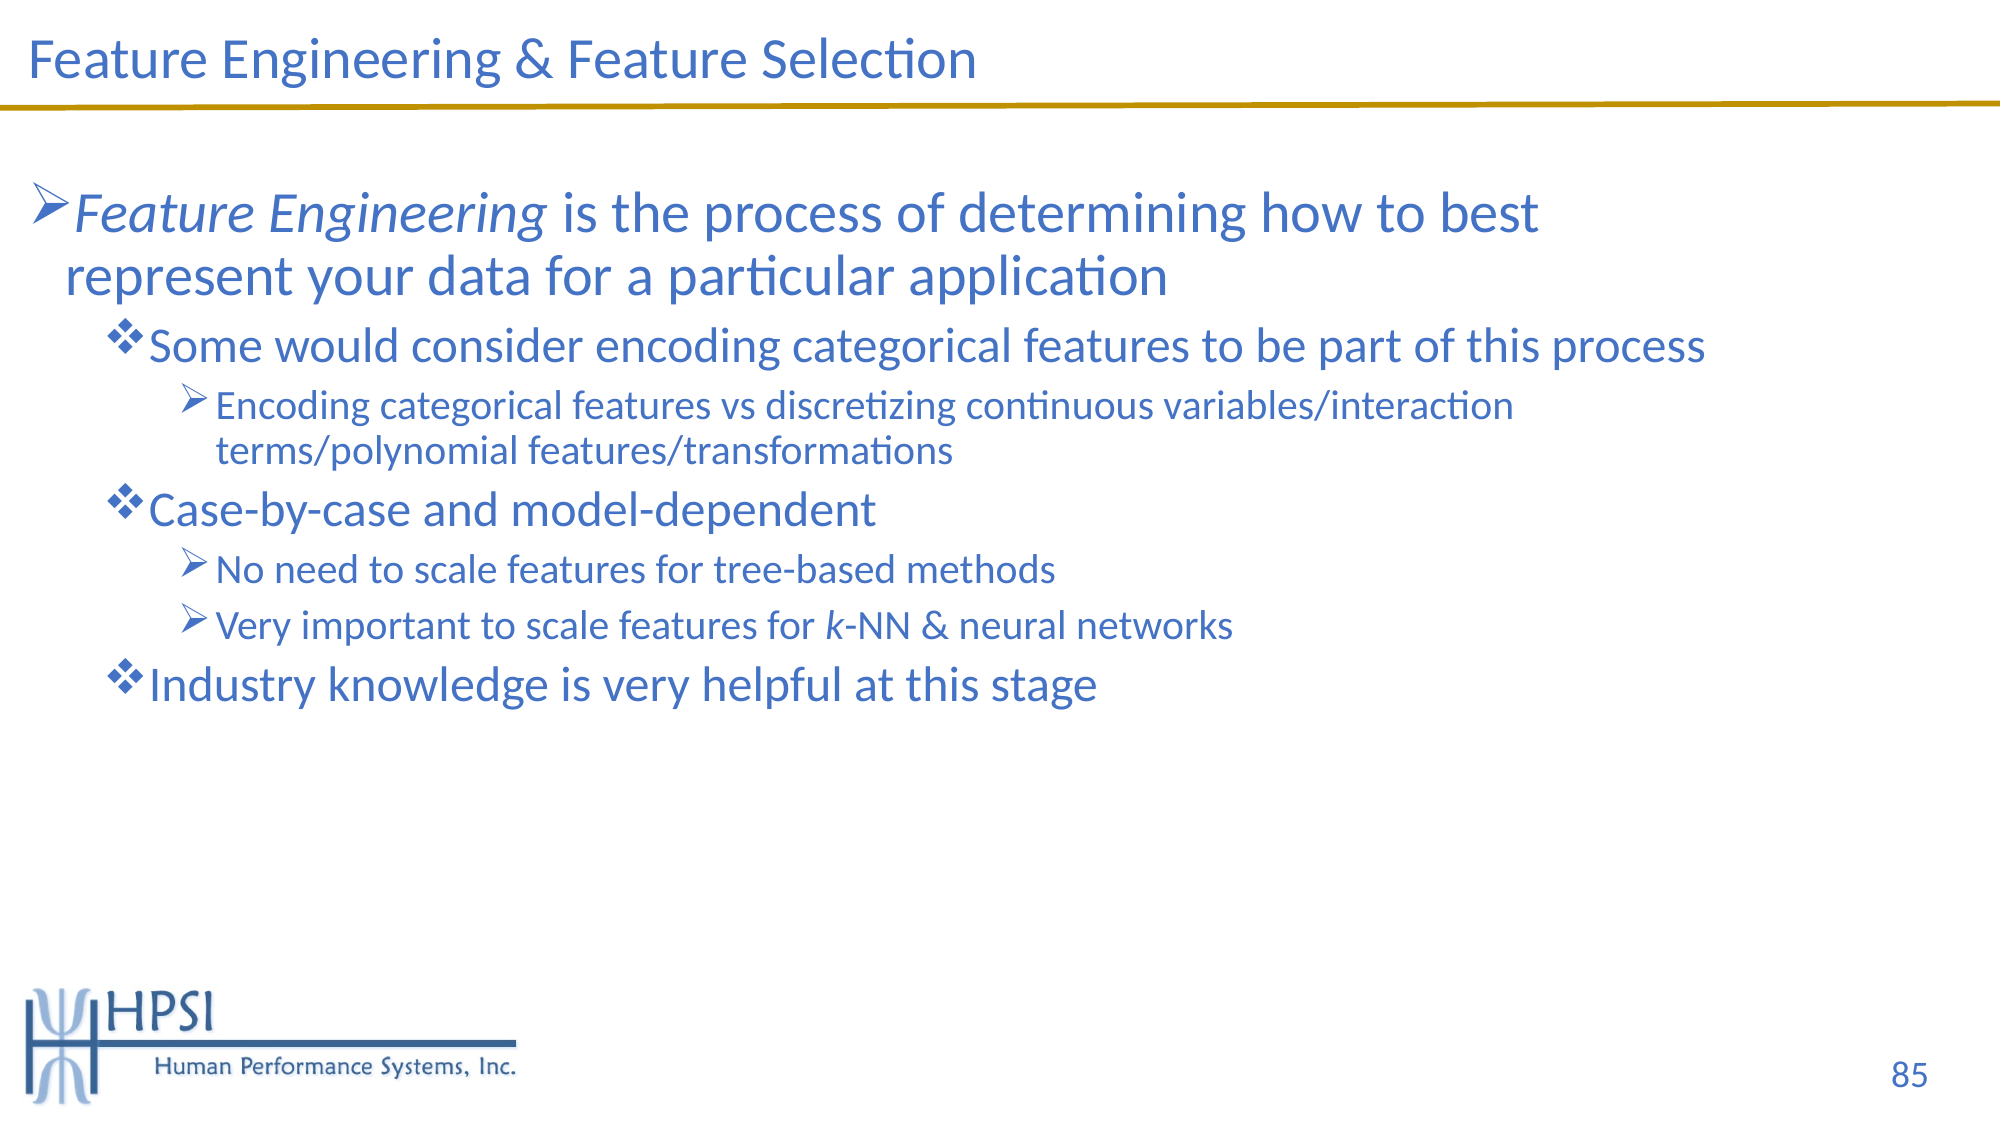

# Feature Engineering & Feature Selection
Feature Engineering is the process of determining how to best represent your data for a particular application
Some would consider encoding categorical features to be part of this process
Encoding categorical features vs discretizing continuous variables/interaction terms/polynomial features/transformations
Case-by-case and model-dependent
No need to scale features for tree-based methods
Very important to scale features for k-NN & neural networks
Industry knowledge is very helpful at this stage

85